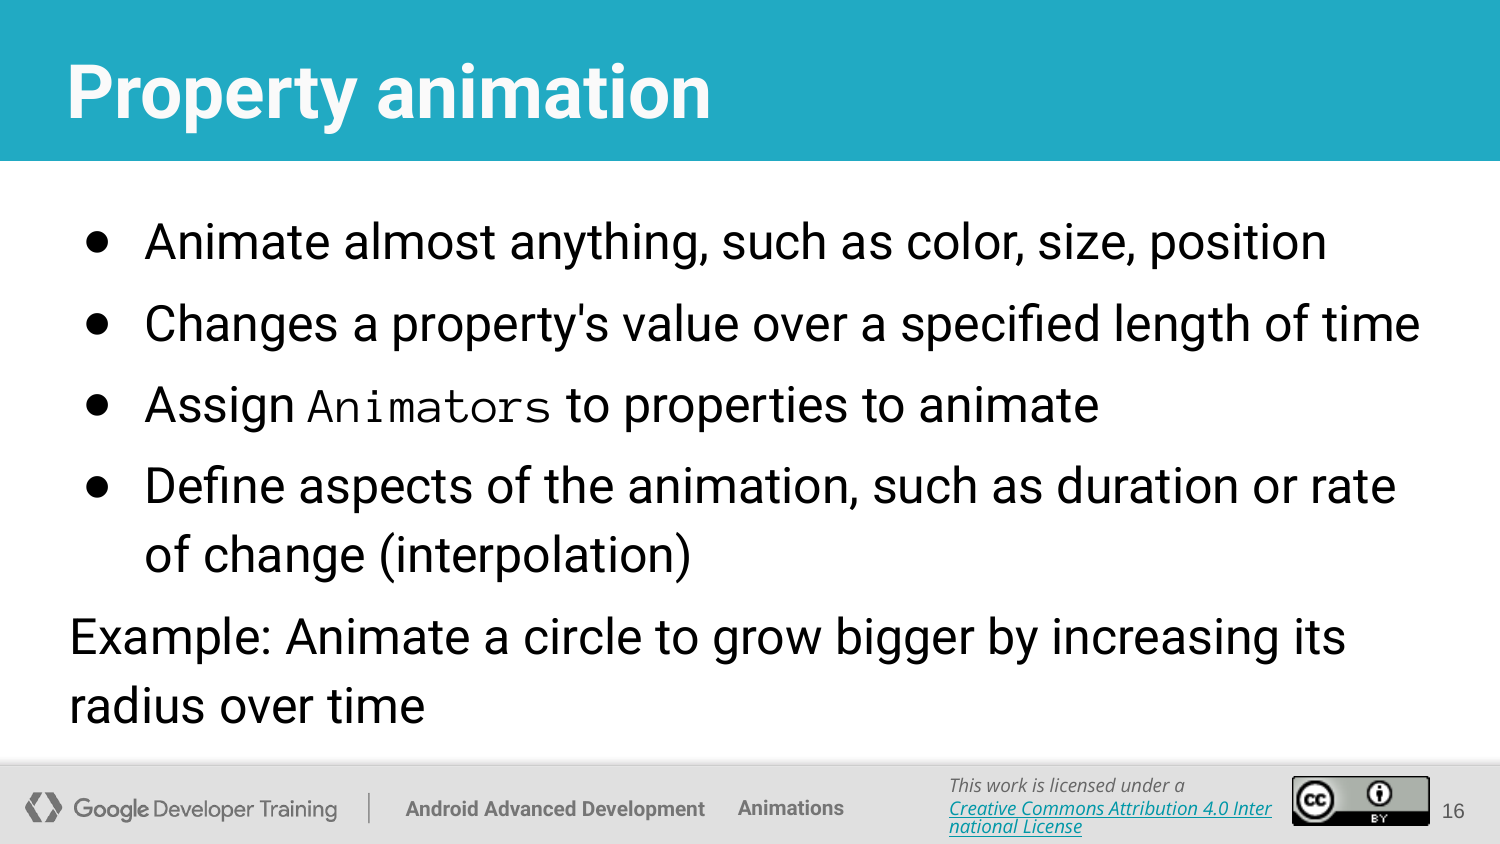

# Property animation
Animate almost anything, such as color, size, position
Changes a property's value over a specified length of time
Assign Animators to properties to animate
Define aspects of the animation, such as duration or rate of change (interpolation)
Example: Animate a circle to grow bigger by increasing its radius over time

16